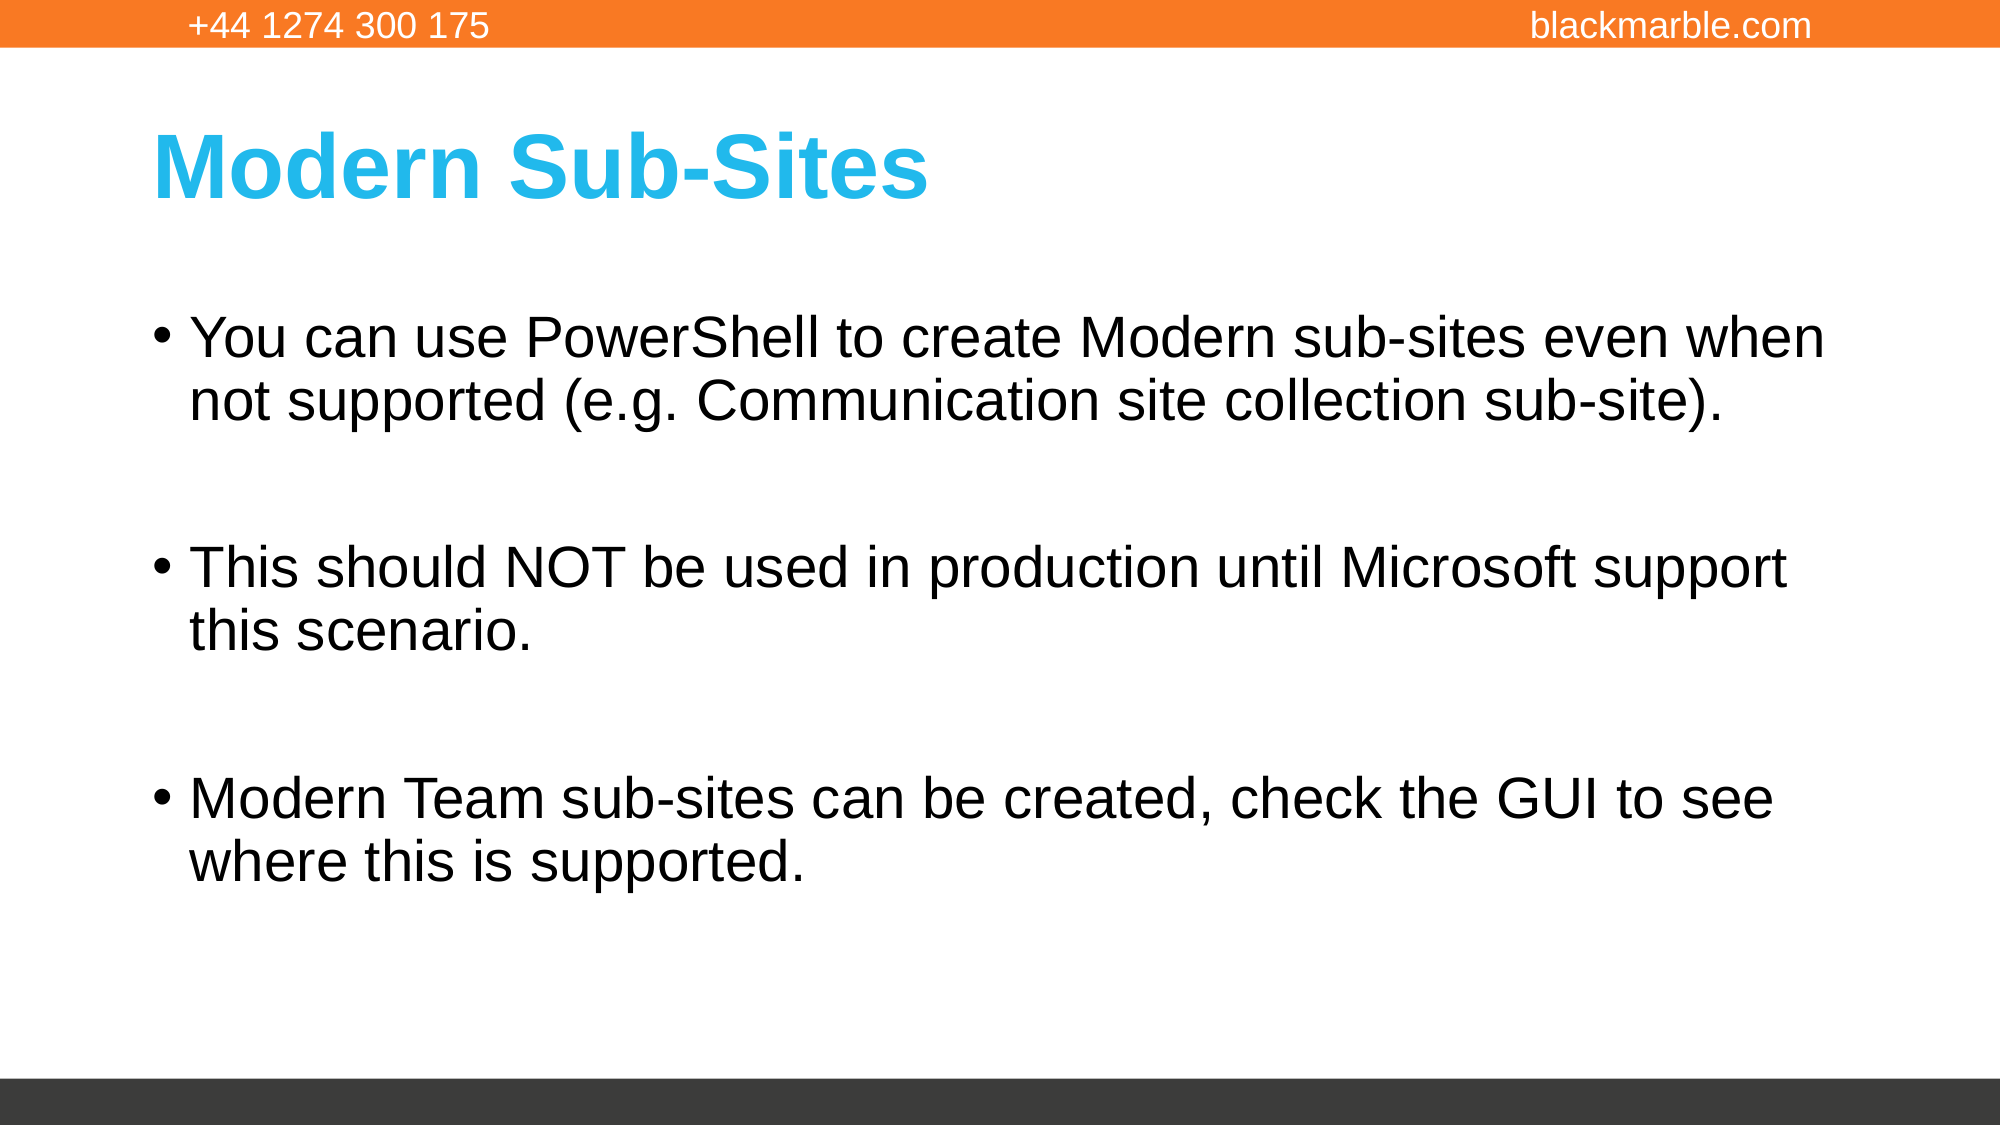

# Modern Sub-Sites
You can use PowerShell to create Modern sub-sites even when not supported (e.g. Communication site collection sub-site).

This should NOT be used in production until Microsoft support this scenario.

Modern Team sub-sites can be created, check the GUI to see where this is supported.